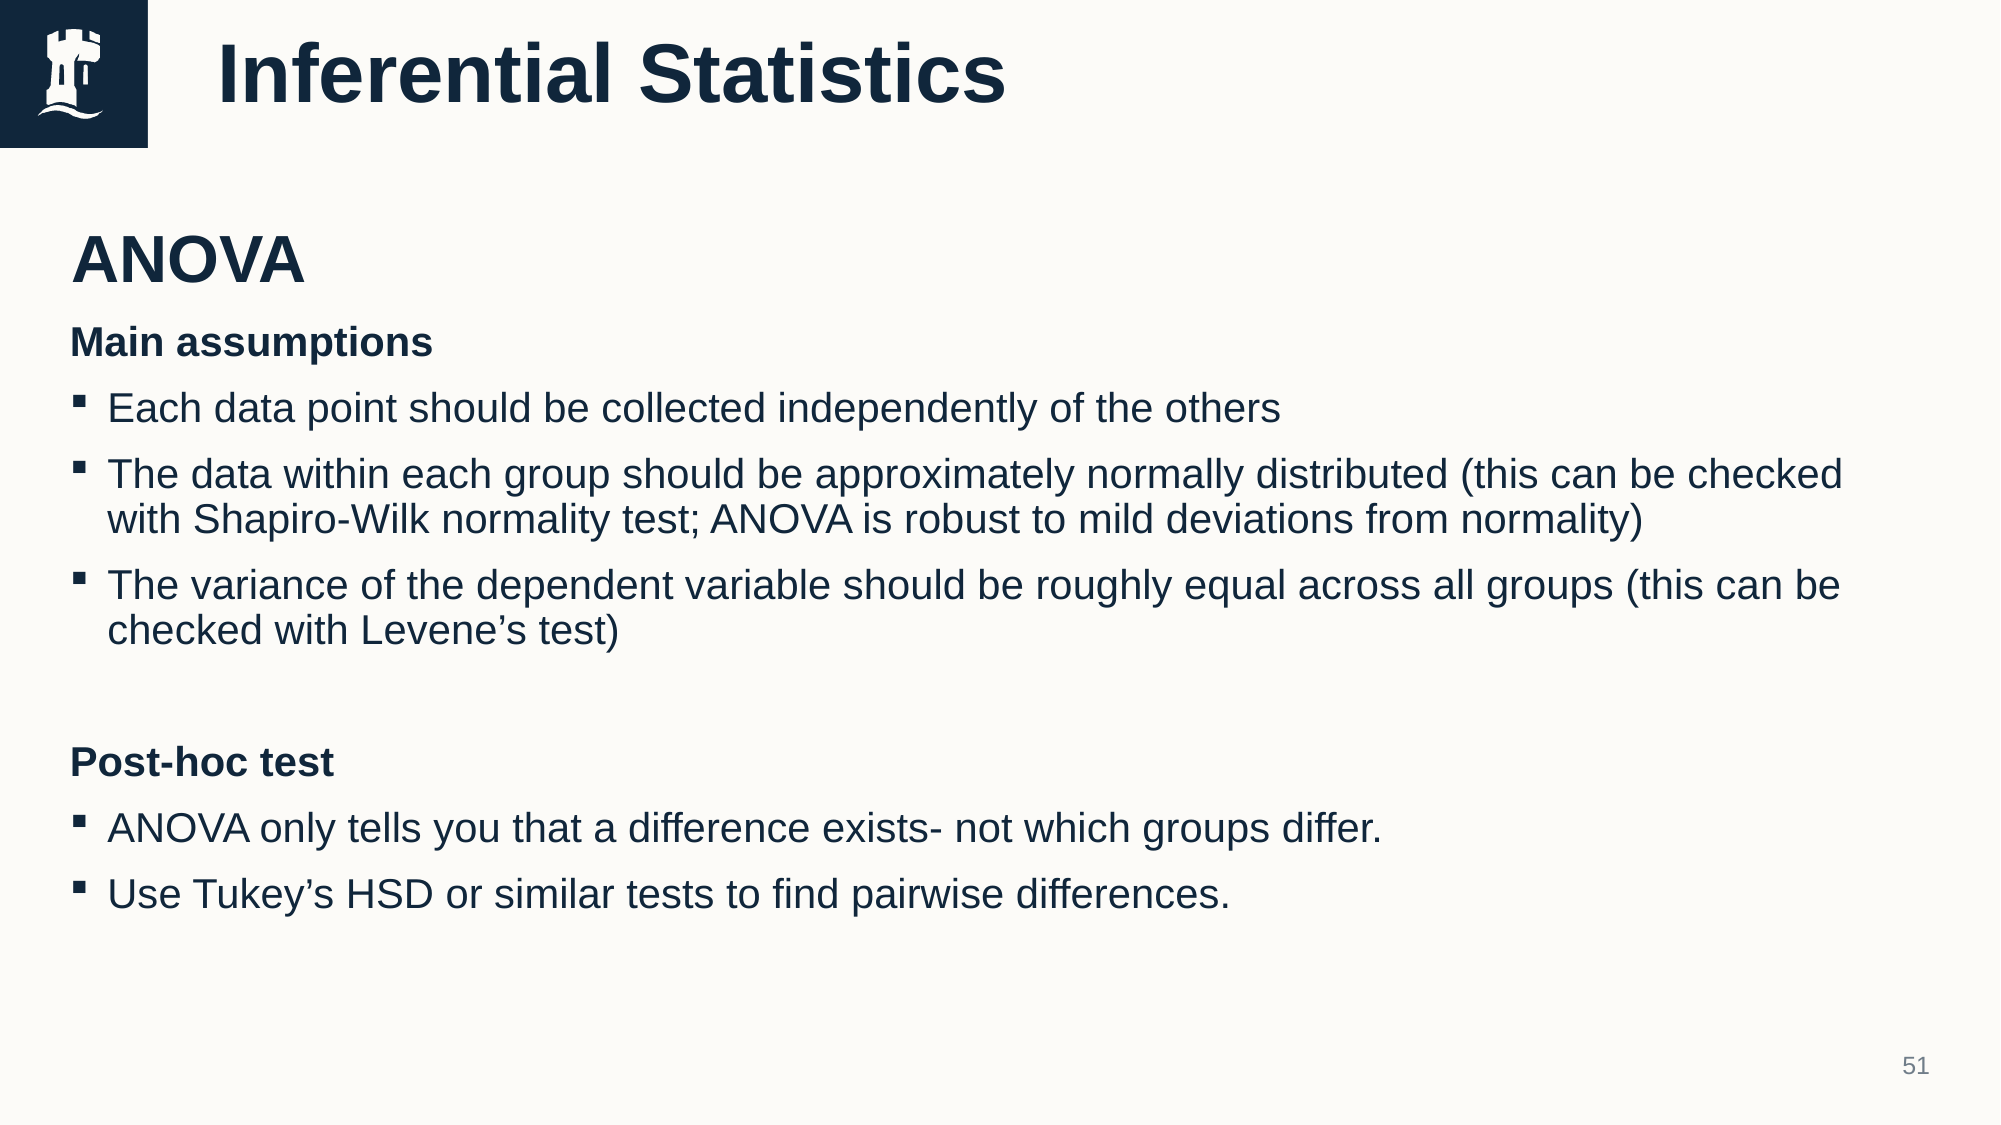

# Inferential Statistics
ANOVA
Main assumptions
Each data point should be collected independently of the others
The data within each group should be approximately normally distributed (this can be checked with Shapiro-Wilk normality test; ANOVA is robust to mild deviations from normality)
The variance of the dependent variable should be roughly equal across all groups (this can be checked with Levene’s test)

Post-hoc test
ANOVA only tells you that a difference exists- not which groups differ.
Use Tukey’s HSD or similar tests to find pairwise differences.
51